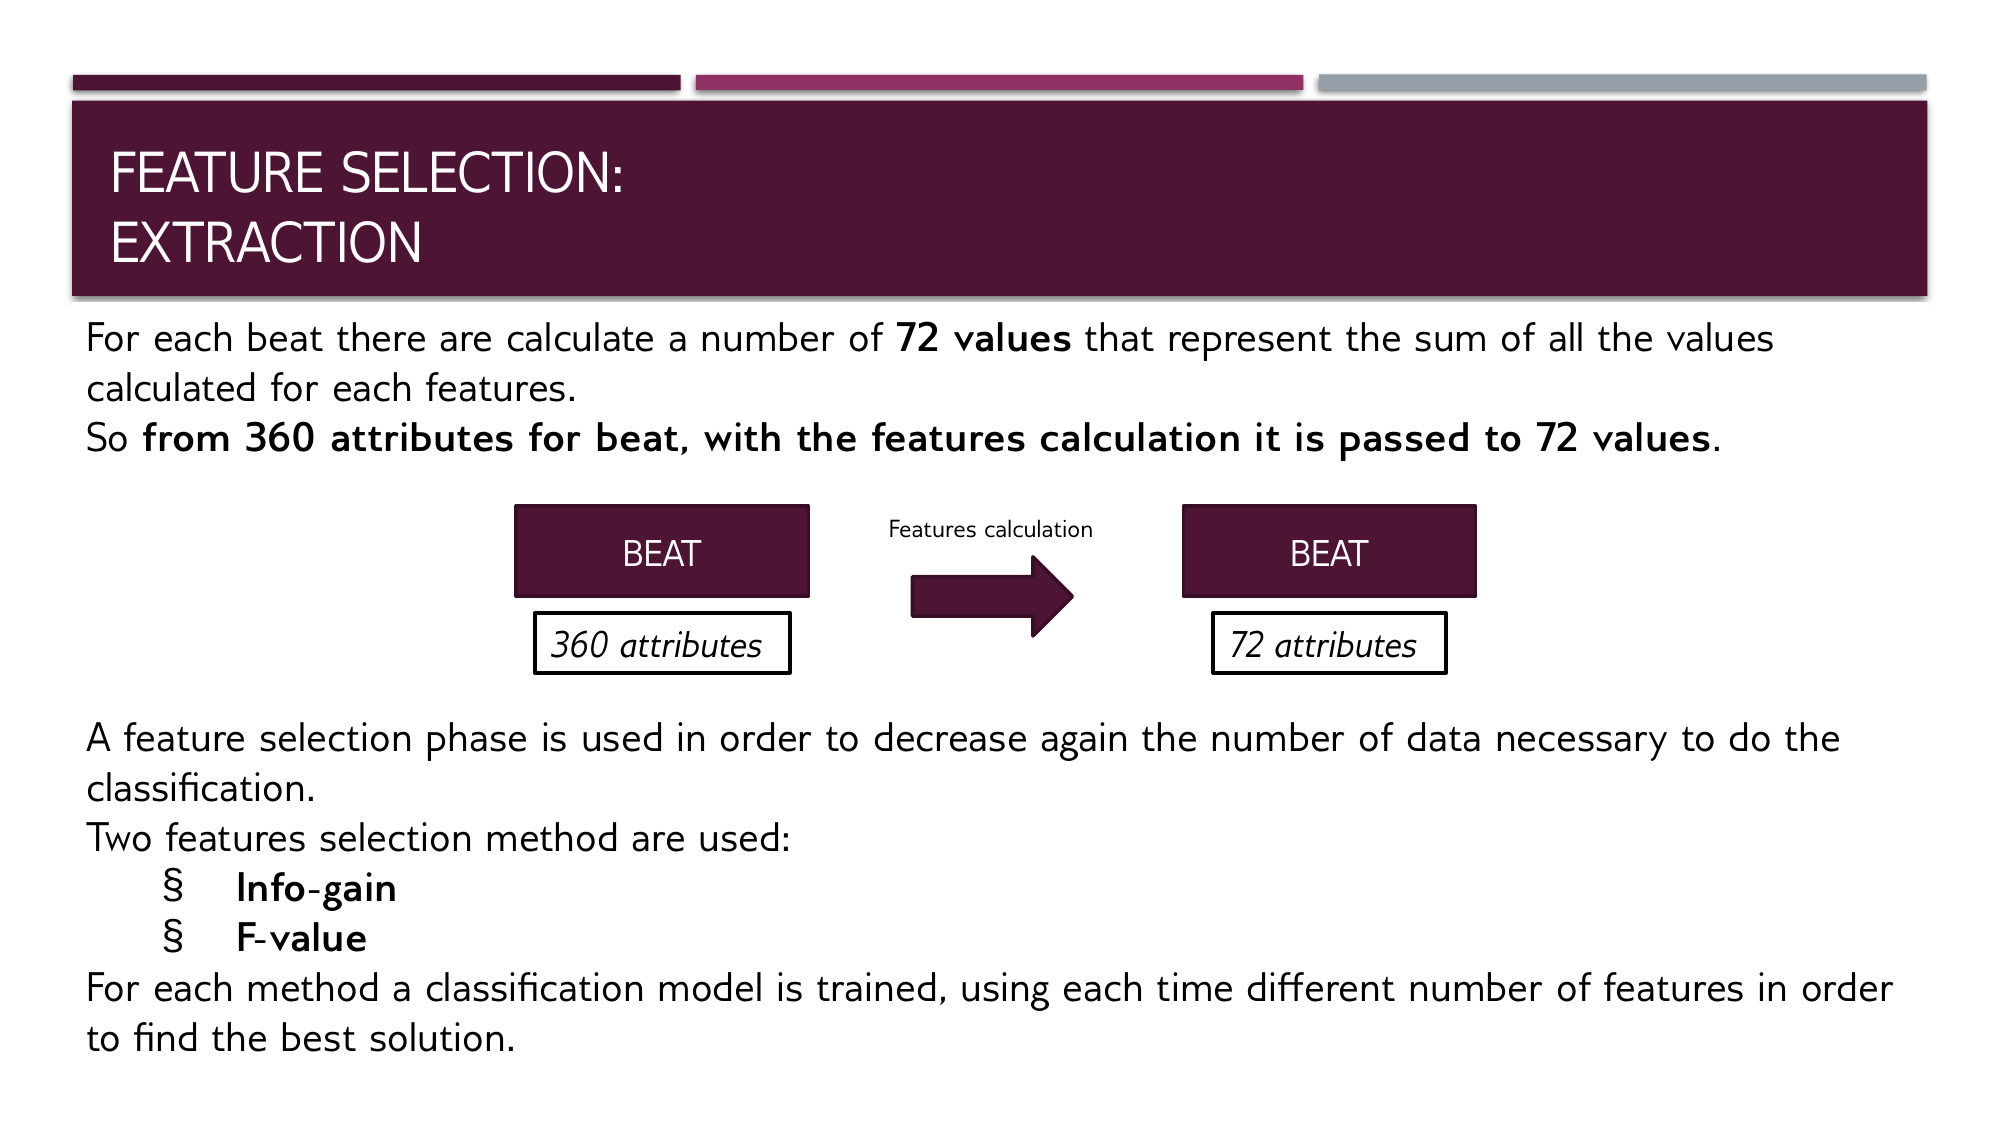

# Feature SELECTION: EXTRACTION
For each beat there are calculate a number of 72 values that represent the sum of all the values calculated for each features.
So from 360 attributes for beat, with the features calculation it is passed to 72 values.

A feature selection phase is used in order to decrease again the number of data necessary to do the classification.
Two features selection method are used:
Info-gain
F-value
For each method a classification model is trained, using each time different number of features in order to find the best solution.
Features calculation
BEAT
BEAT

360 attributes
72 attributes